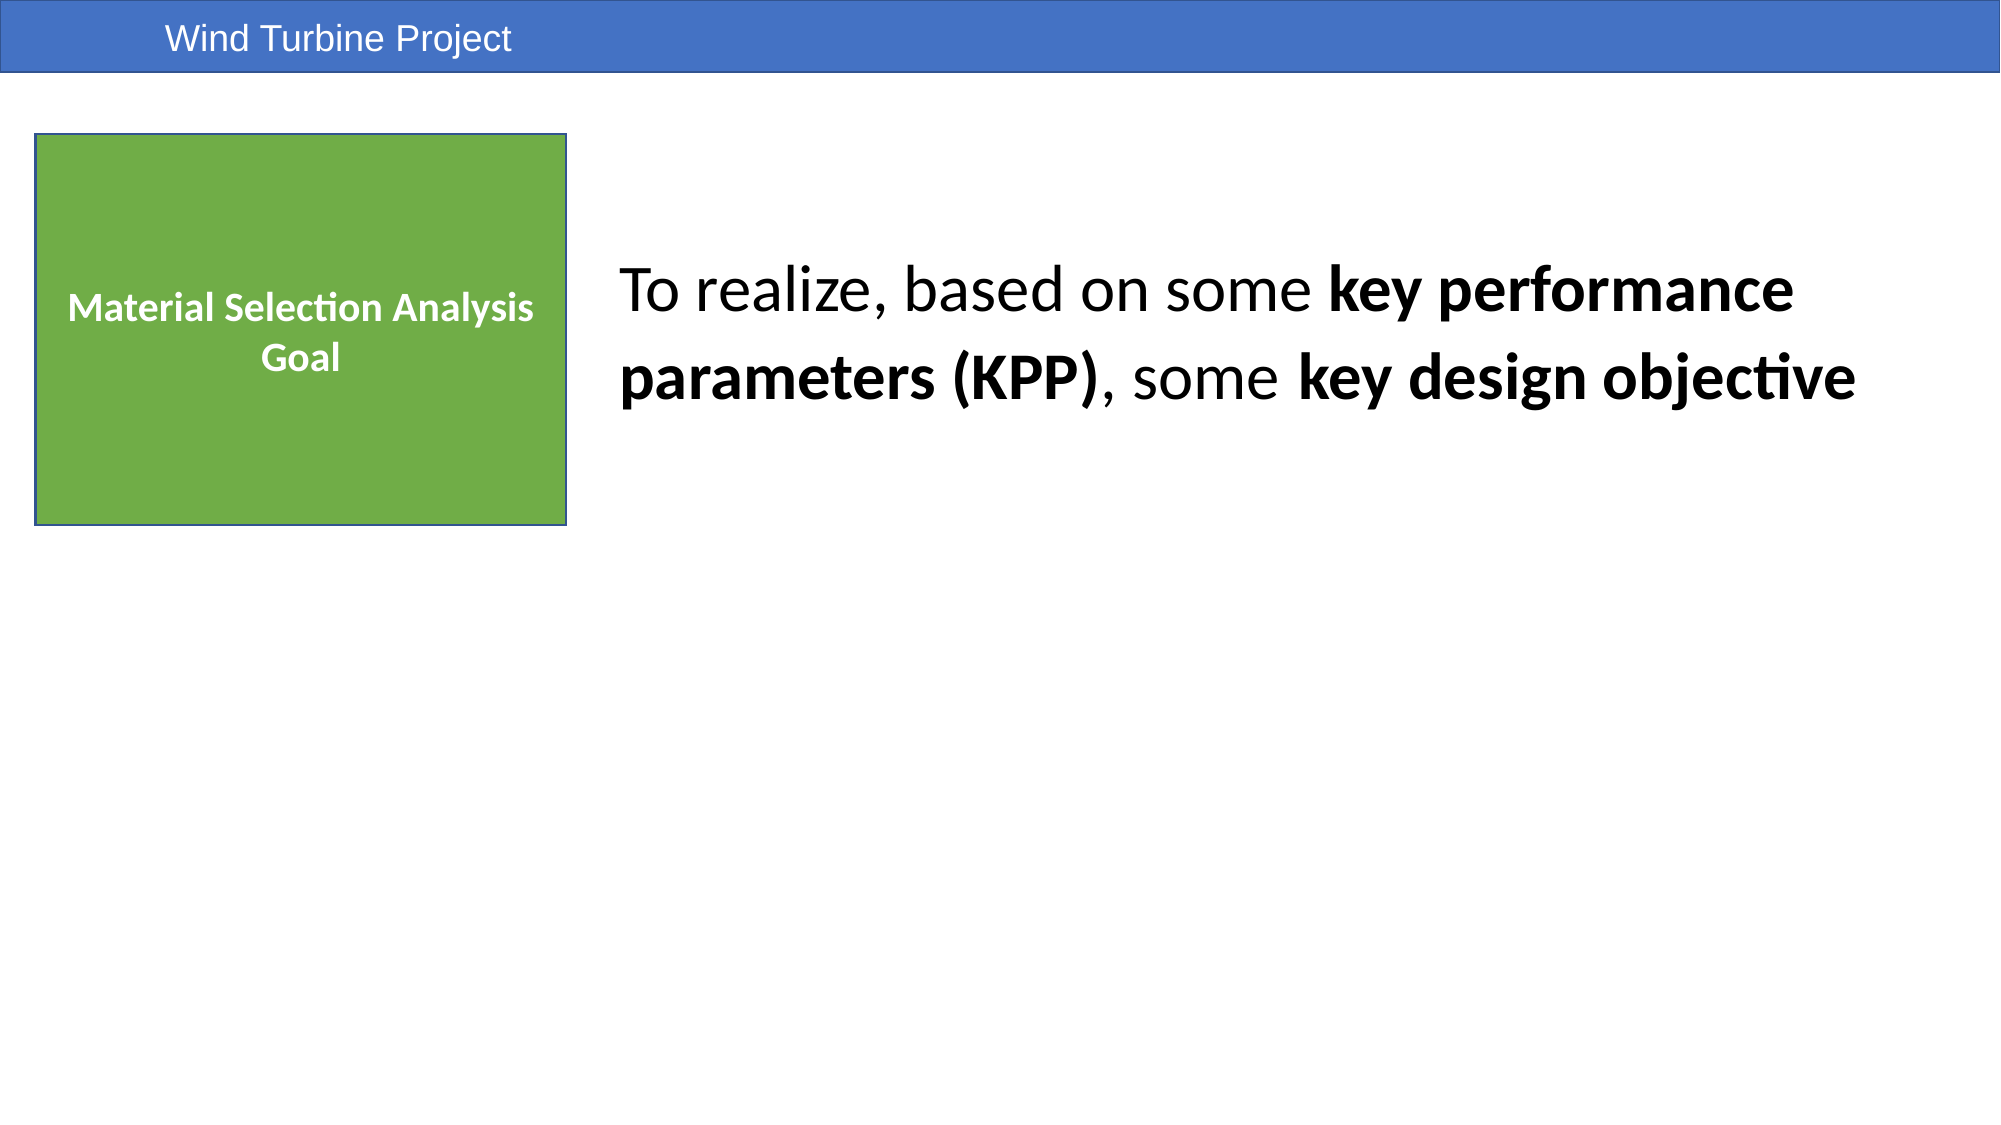

Wind Turbine Project
Material Selection Analysis Goal
To realize, based on some key performance parameters (KPP), some key design objective